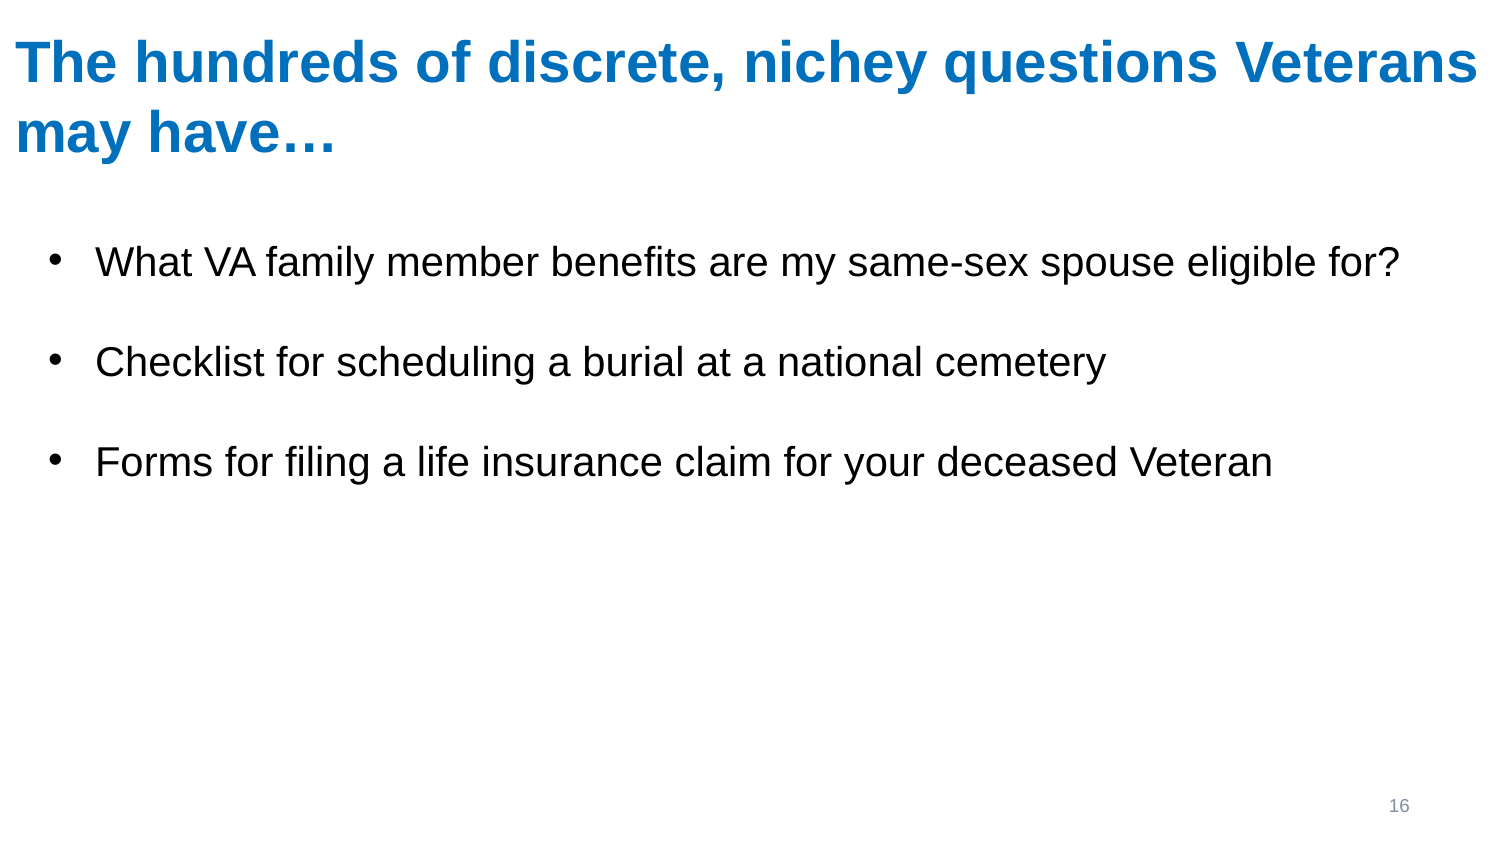

# The hundreds of discrete, nichey questions Veterans may have…

What VA family member benefits are my same-sex spouse eligible for?
Checklist for scheduling a burial at a national cemetery
Forms for filing a life insurance claim for your deceased Veteran
16